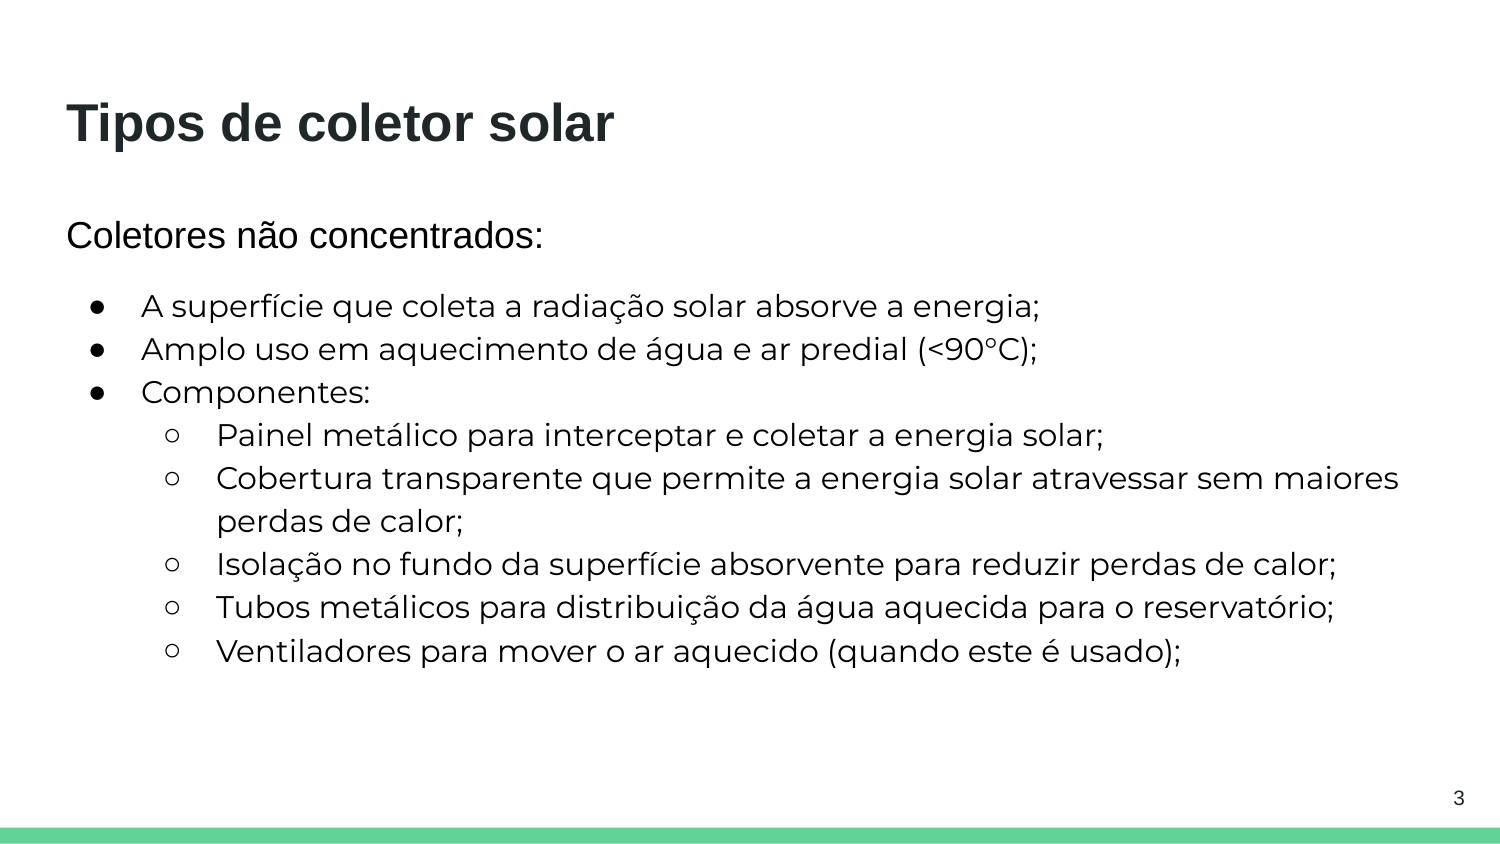

# Tipos de coletor solar
Coletores não concentrados:
A superfície que coleta a radiação solar absorve a energia;
Amplo uso em aquecimento de água e ar predial (<90°C);
Componentes:
Painel metálico para interceptar e coletar a energia solar;
Cobertura transparente que permite a energia solar atravessar sem maiores perdas de calor;
Isolação no fundo da superfície absorvente para reduzir perdas de calor;
Tubos metálicos para distribuição da água aquecida para o reservatório;
Ventiladores para mover o ar aquecido (quando este é usado);
3